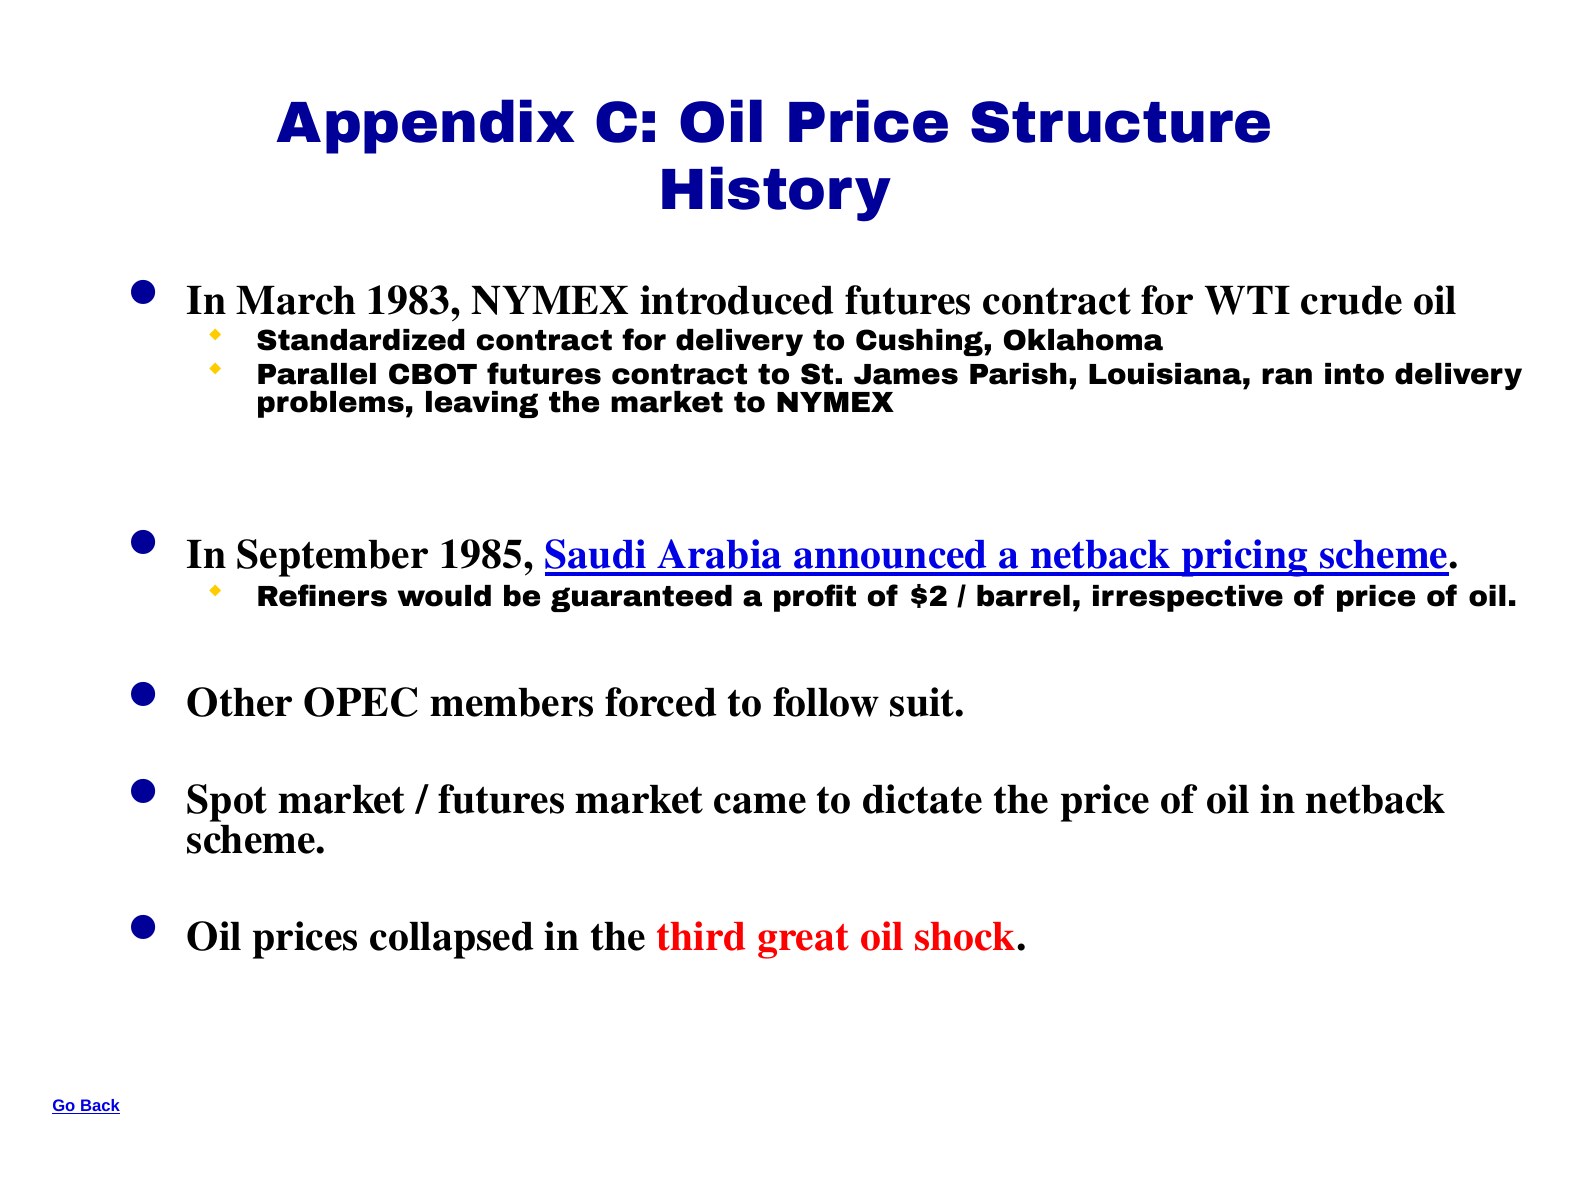

Appendix C: Oil Price Structure History
In March 1983, NYMEX introduced futures contract for WTI crude oil
Standardized contract for delivery to Cushing, Oklahoma
Parallel CBOT futures contract to St. James Parish, Louisiana, ran into delivery problems, leaving the market to NYMEX

In September 1985, Saudi Arabia announced a netback pricing scheme.
Refiners would be guaranteed a profit of $2 / barrel, irrespective of price of oil.

Other OPEC members forced to follow suit.

Spot market / futures market came to dictate the price of oil in netback scheme.

Oil prices collapsed in the third great oil shock.

Go Back